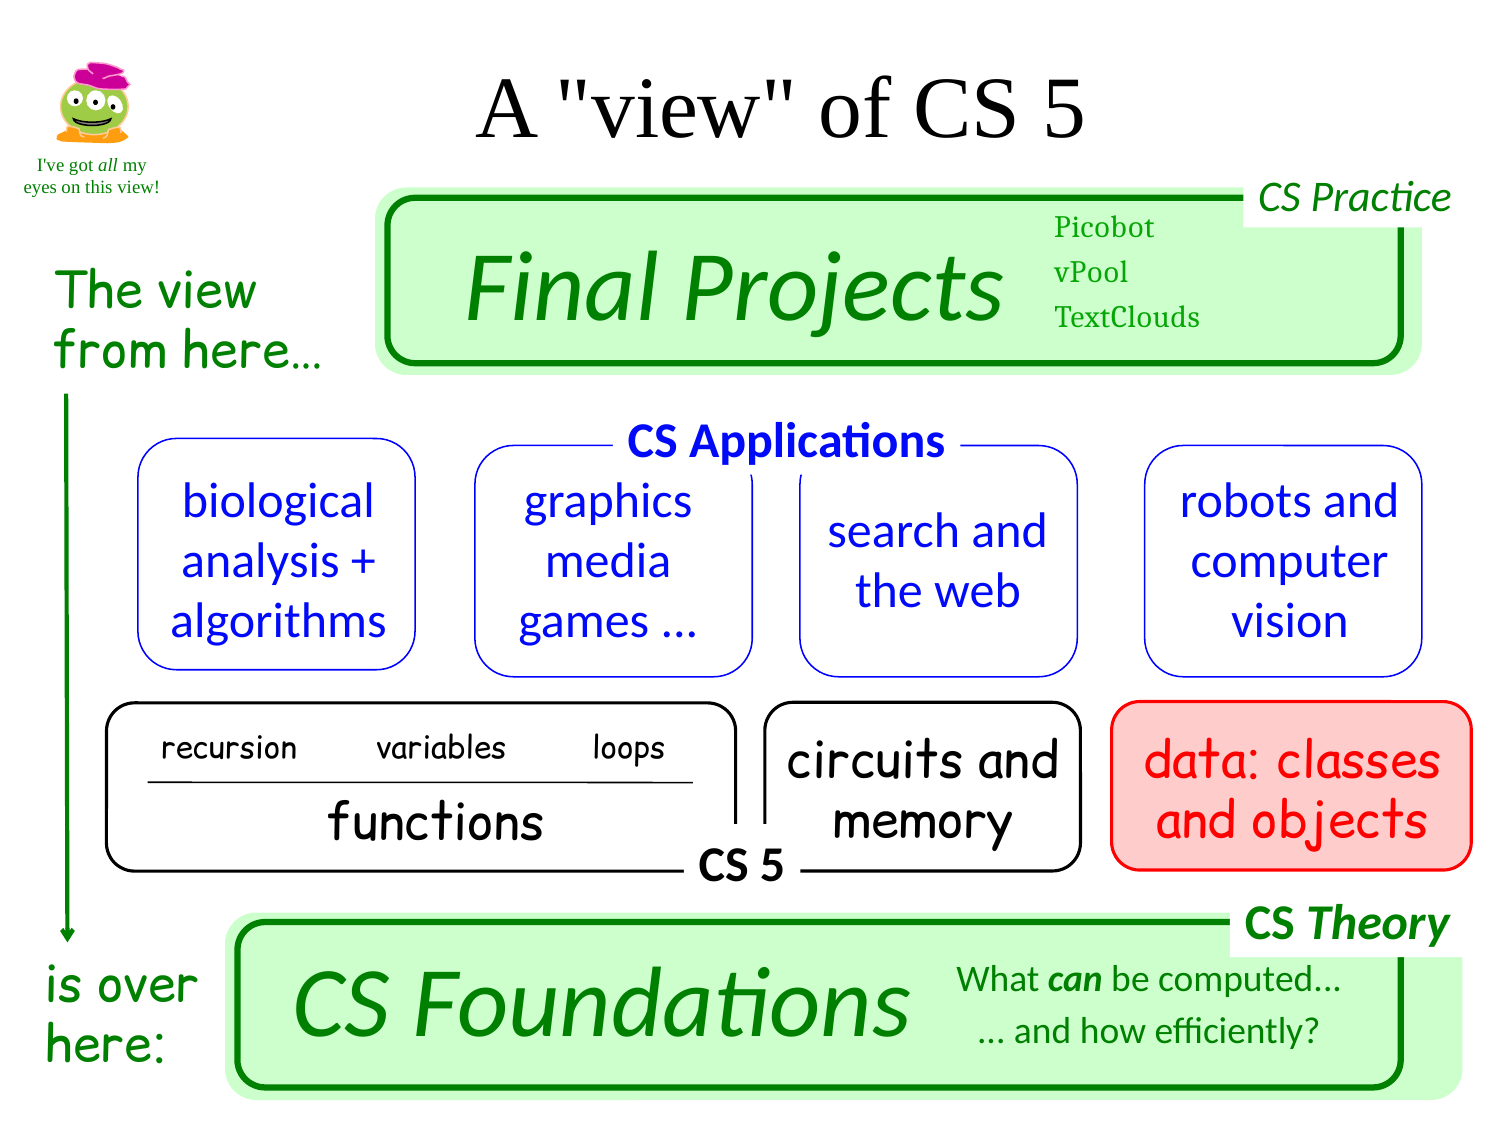

A "view" of CS 5

I've got all my eyes on this view!
CS Practice

Picobot
vPool
TextClouds
Final Projects
The view from here…
CS Applications

biological analysis + algorithms
graphics media games ...
robots and computer vision
search and the web

recursion
variables
loops
functions
circuits and memory
data: classes and objects
CS 5
CS Theory

CS Foundations
is over here:
What can be computed...
... and how efficiently?